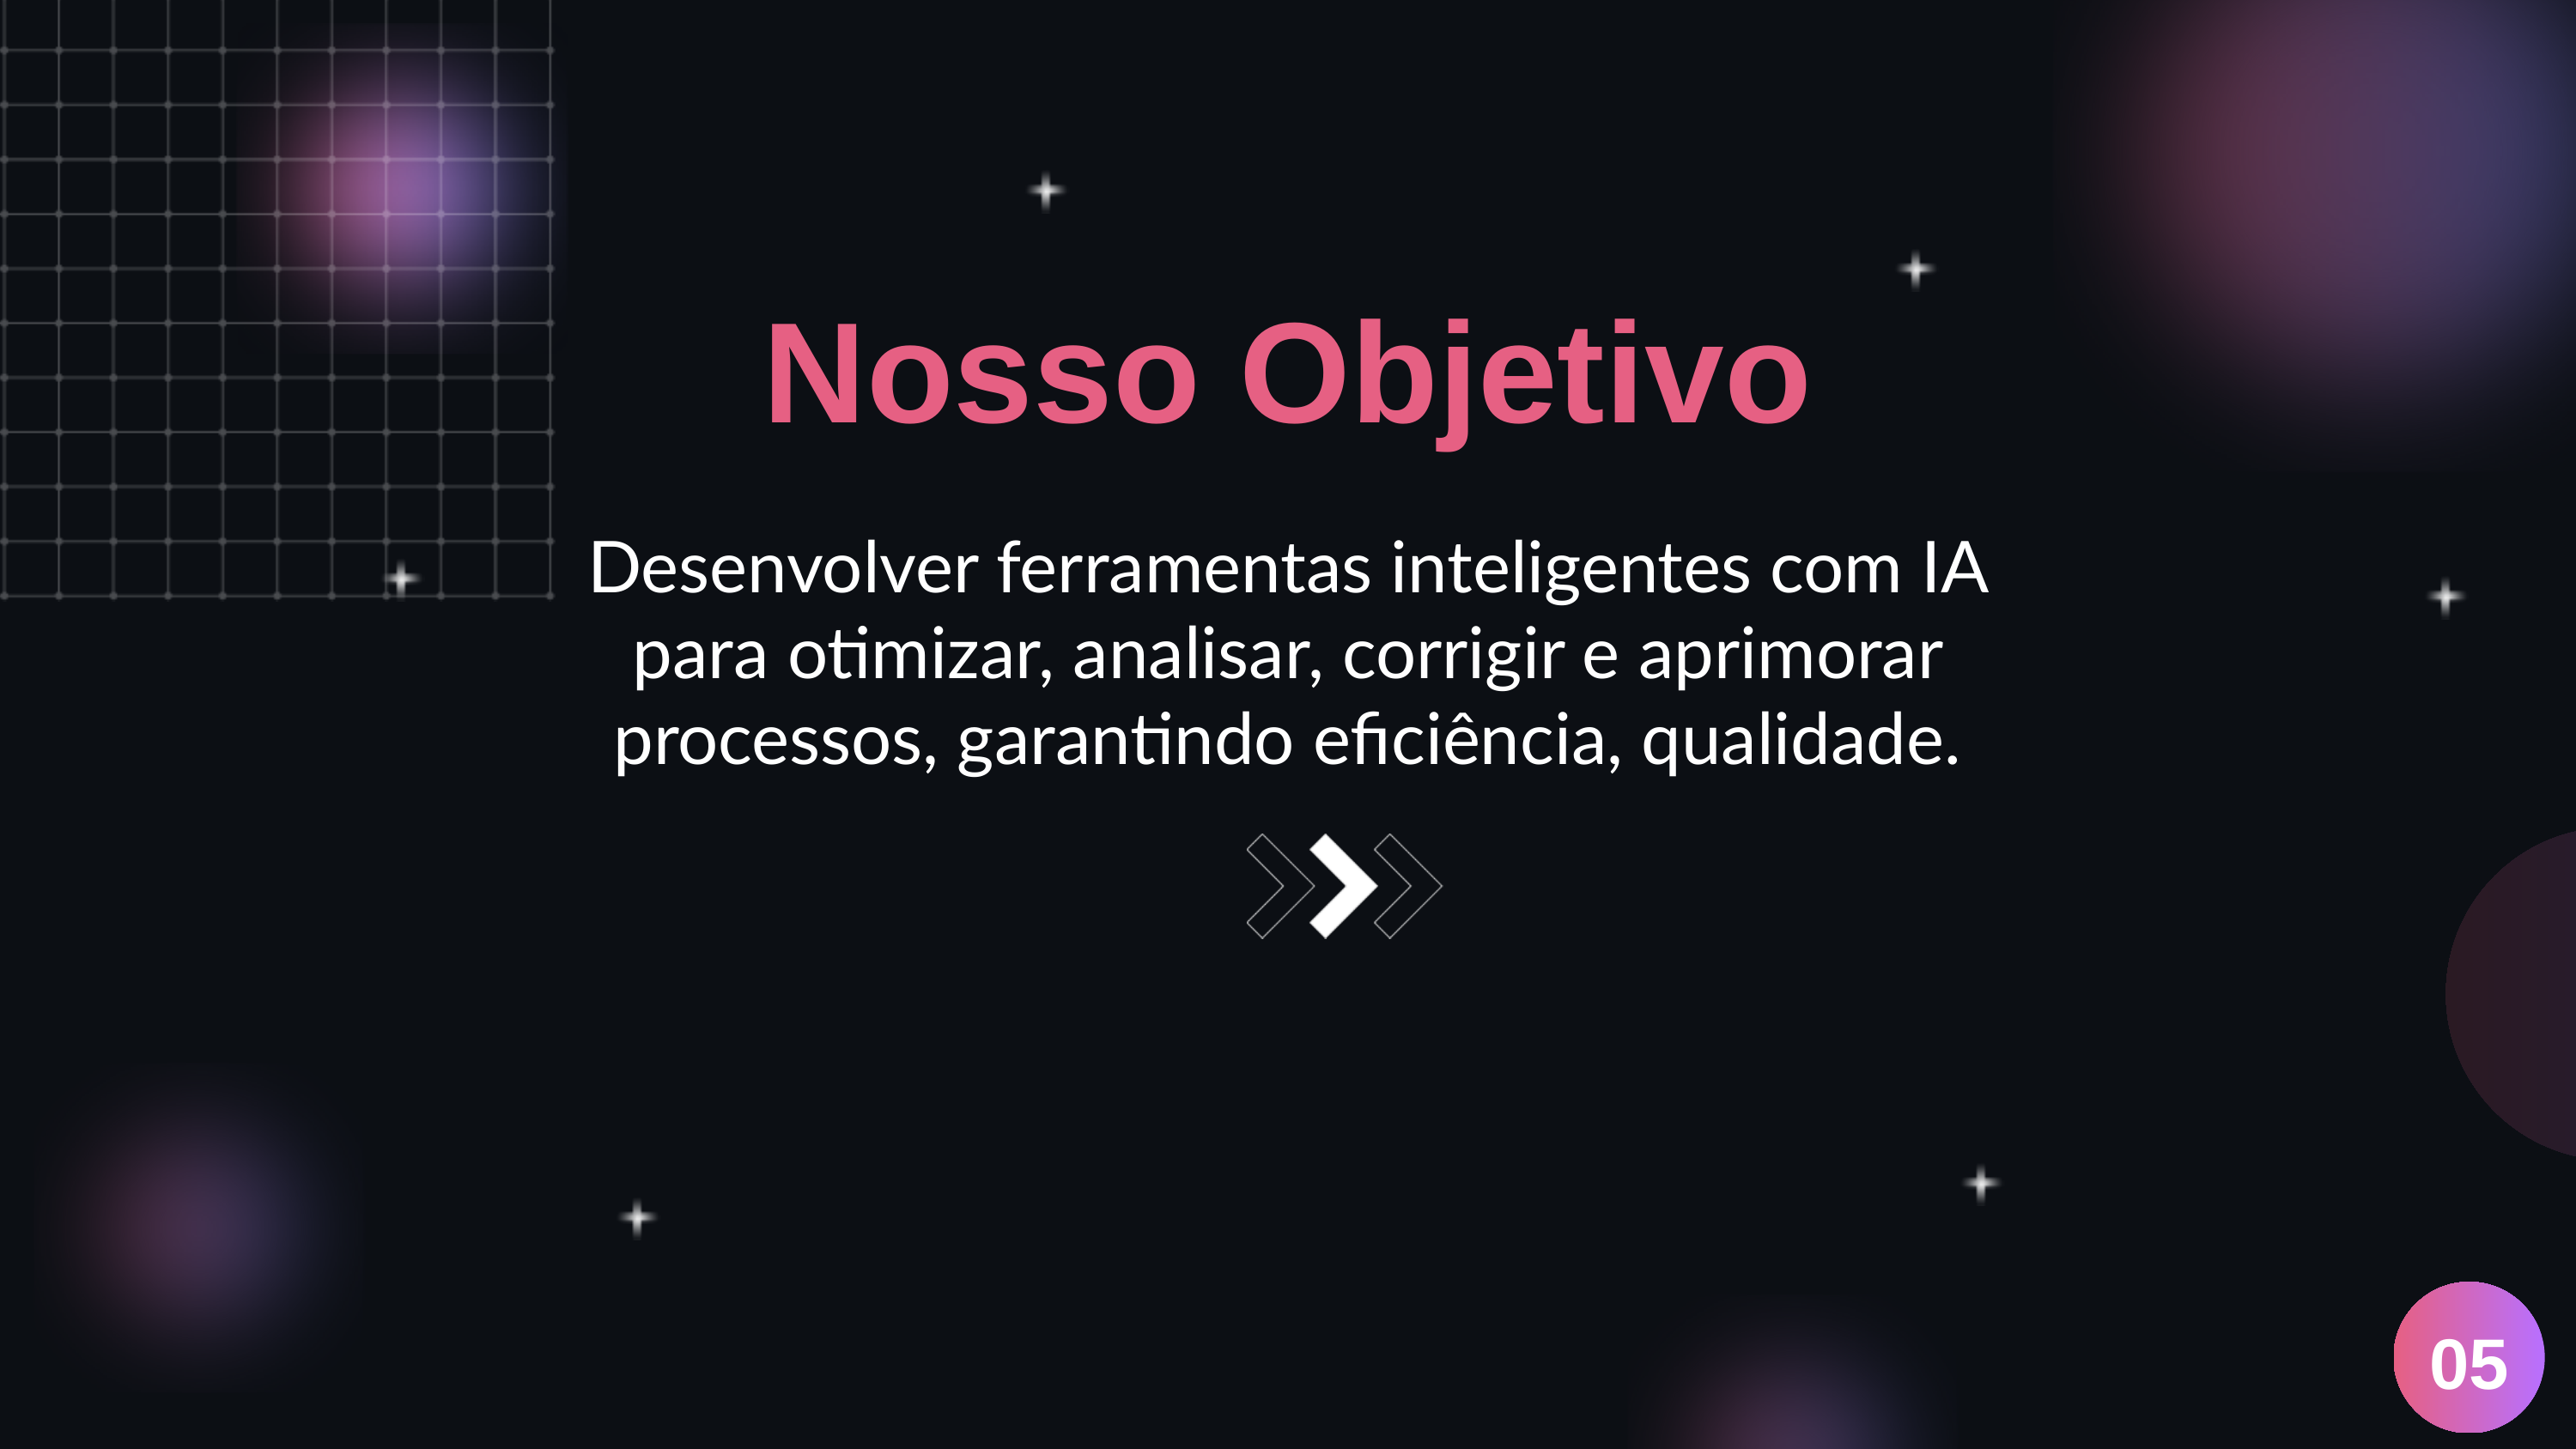

Nosso Objetivo
Desenvolver ferramentas inteligentes com IA para otimizar, analisar, corrigir e aprimorar processos, garantindo eficiência, qualidade.

05